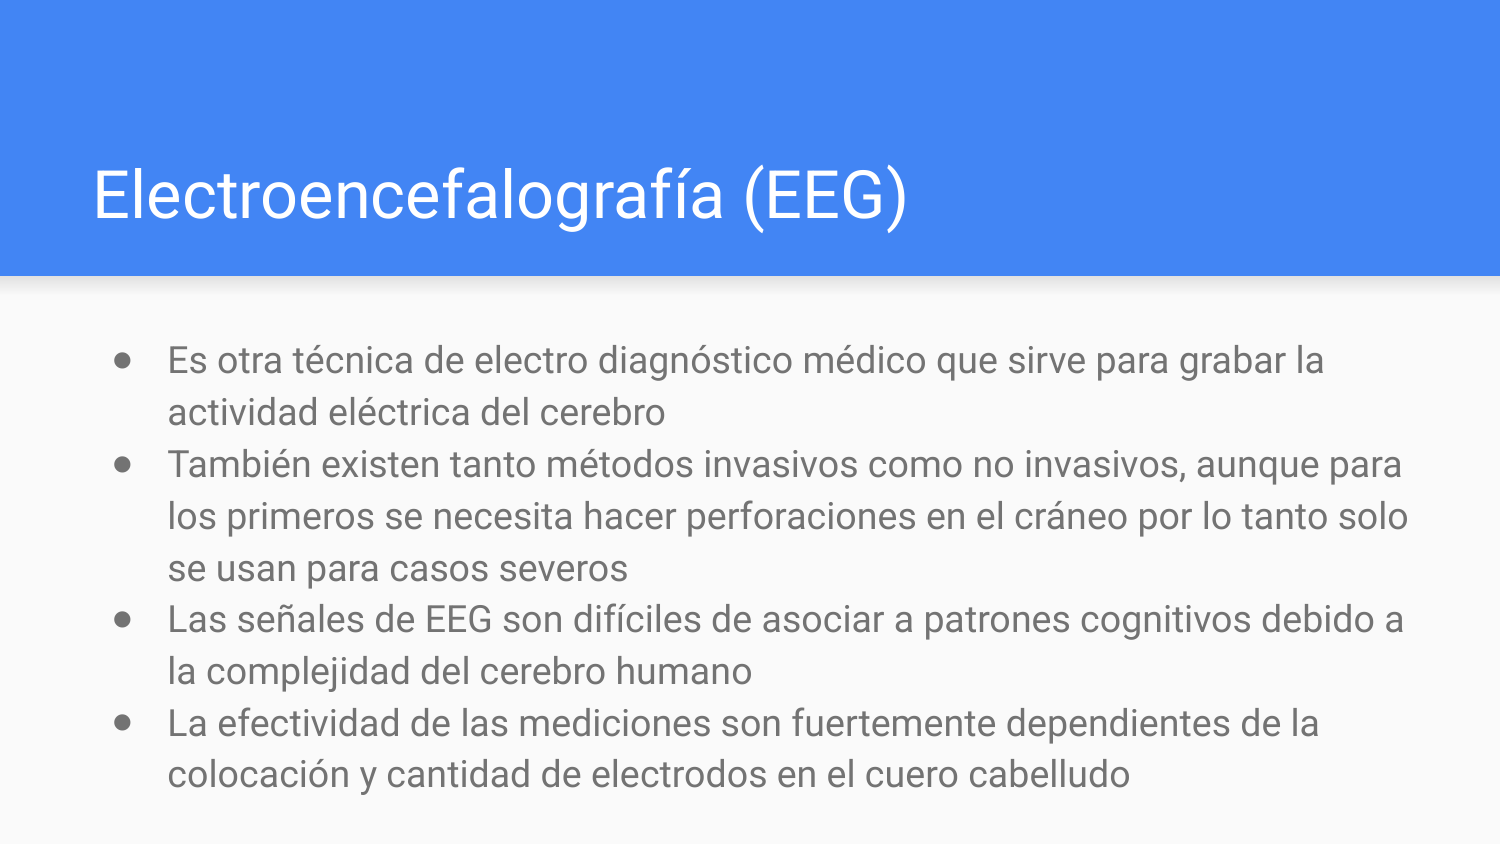

# Electroencefalografía (EEG)
Es otra técnica de electro diagnóstico médico que sirve para grabar la actividad eléctrica del cerebro
También existen tanto métodos invasivos como no invasivos, aunque para los primeros se necesita hacer perforaciones en el cráneo por lo tanto solo se usan para casos severos
Las señales de EEG son difíciles de asociar a patrones cognitivos debido a la complejidad del cerebro humano
La efectividad de las mediciones son fuertemente dependientes de la colocación y cantidad de electrodos en el cuero cabelludo